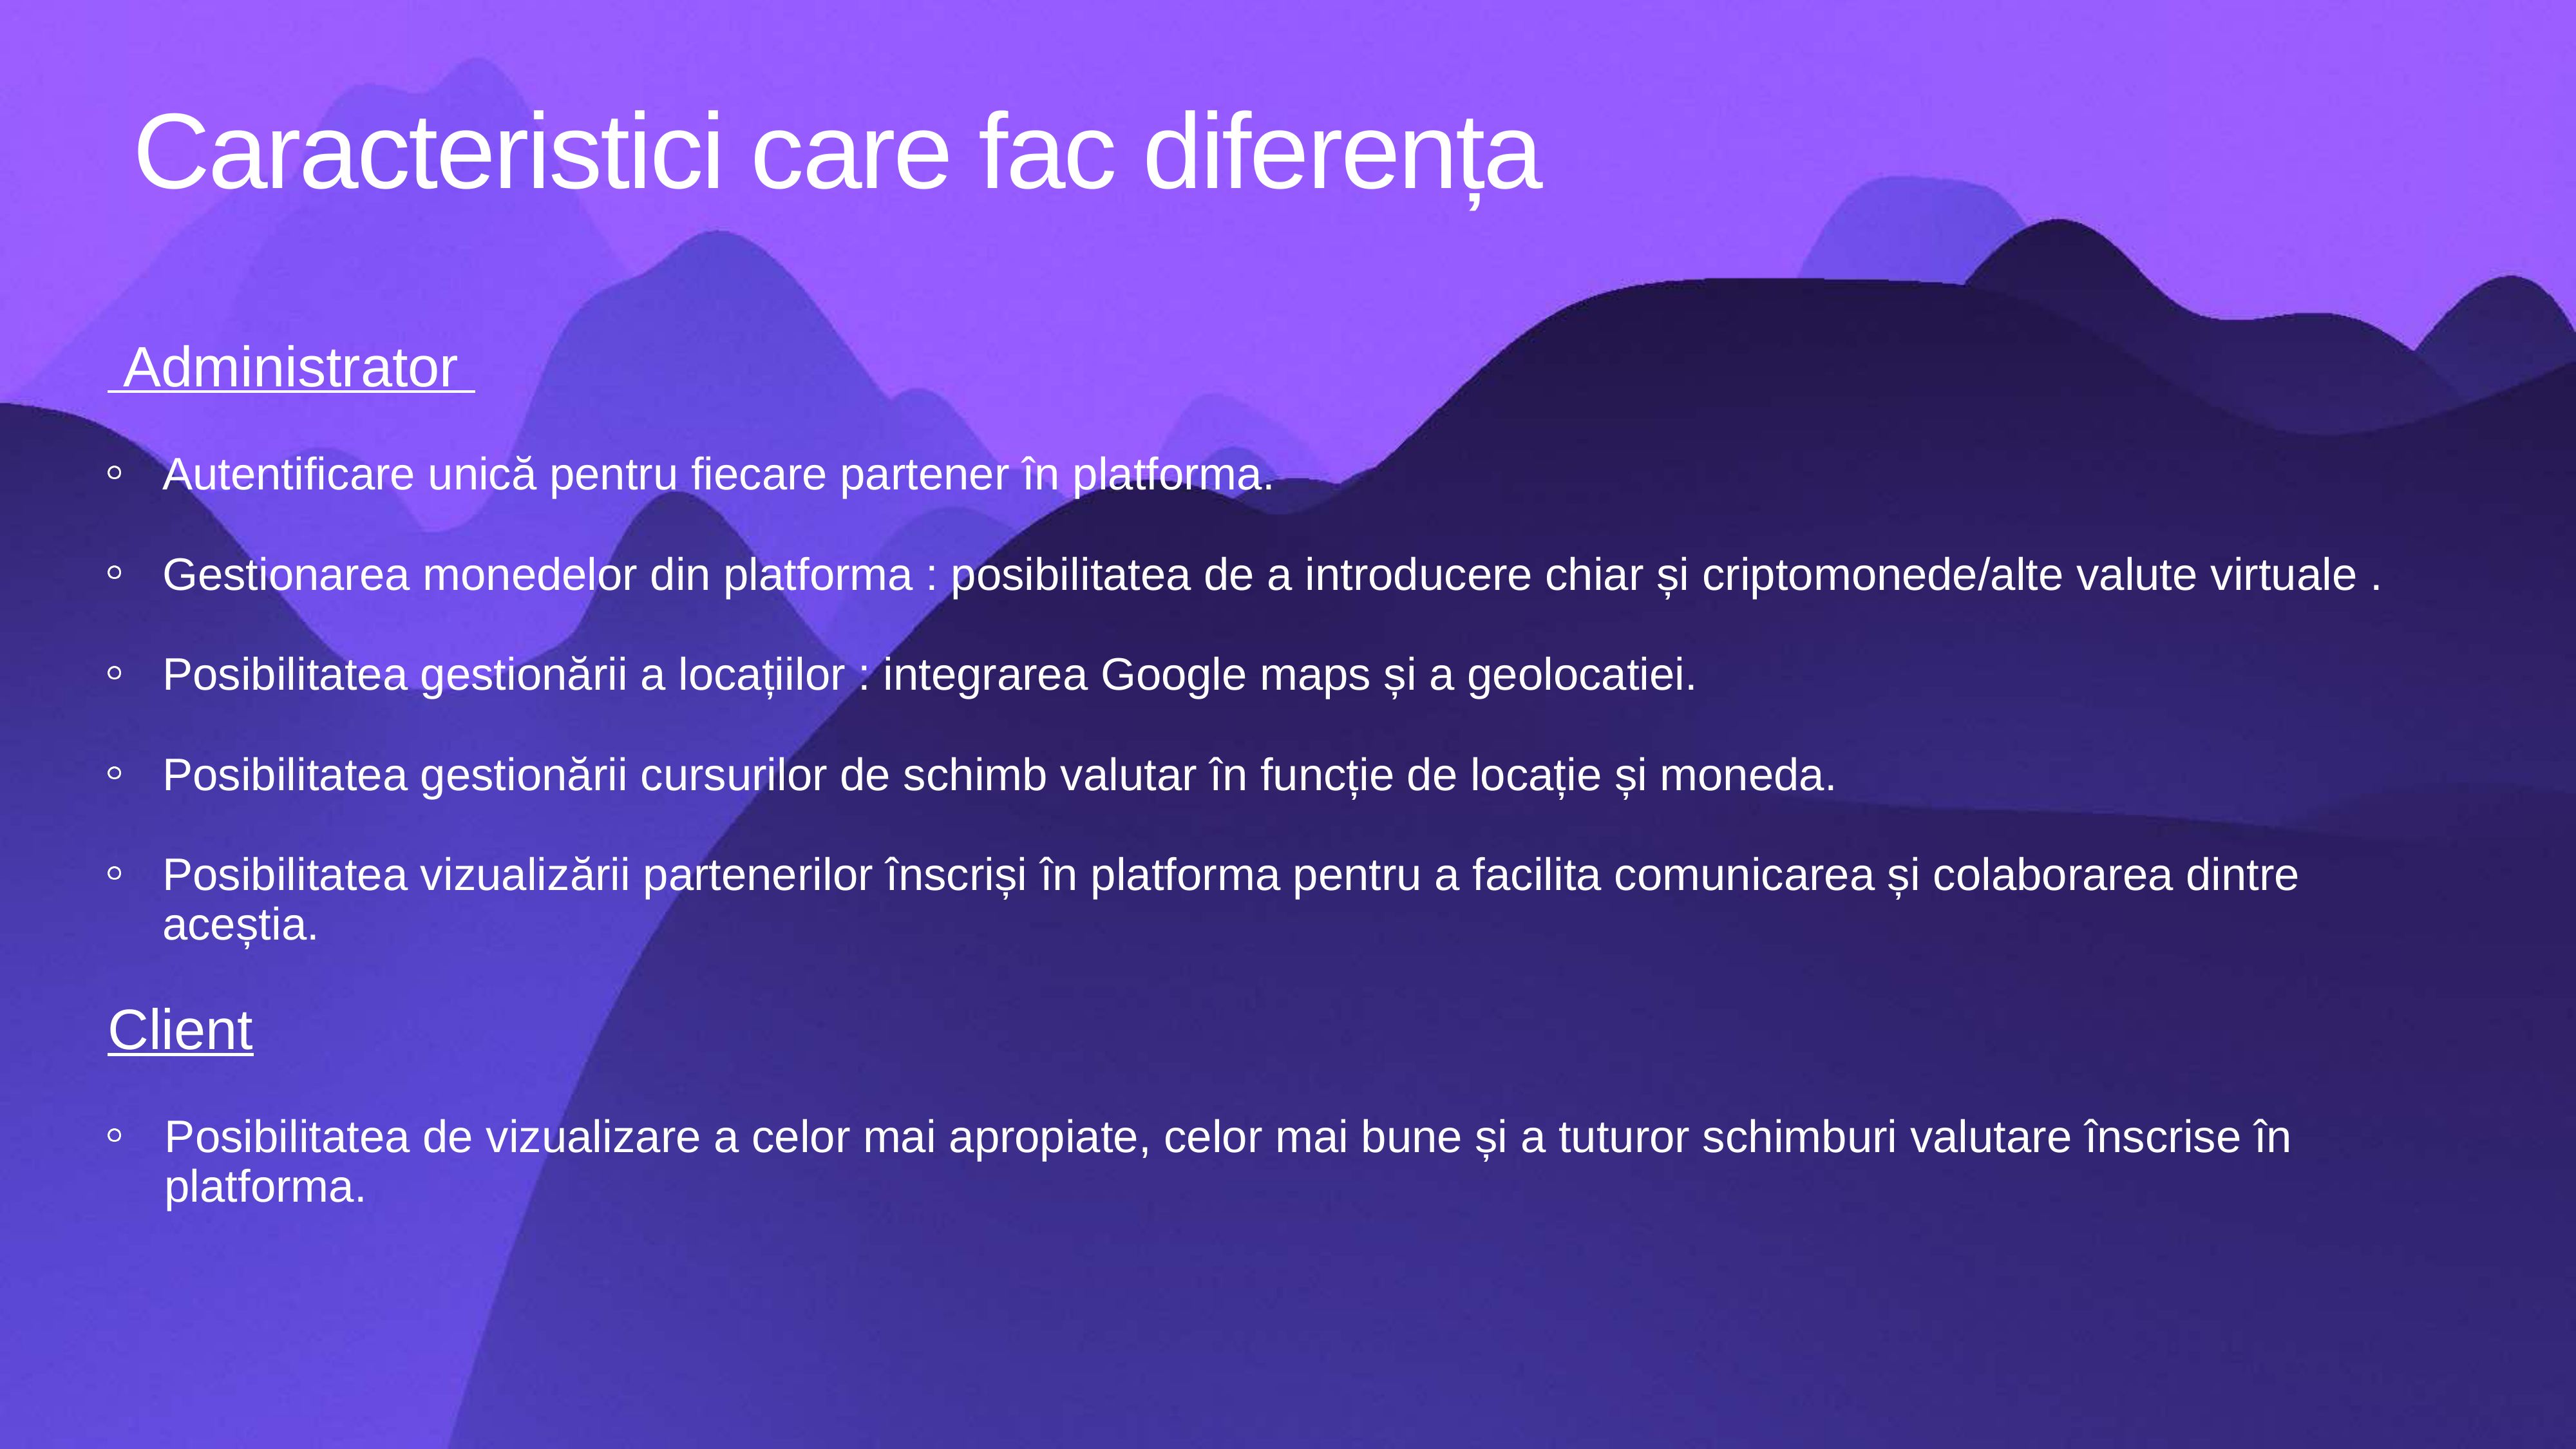

# Caracteristici care fac diferența
 Administrator
Autentificare unică pentru fiecare partener în platforma.
Gestionarea monedelor din platforma : posibilitatea de a introducere chiar și criptomonede/alte valute virtuale .
Posibilitatea gestionării a locațiilor : integrarea Google maps și a geolocatiei.
Posibilitatea gestionării cursurilor de schimb valutar în funcție de locație și moneda.
Posibilitatea vizualizării partenerilor înscriși în platforma pentru a facilita comunicarea și colaborarea dintre aceștia.
Client
Posibilitatea de vizualizare a celor mai apropiate, celor mai bune și a tuturor schimburi valutare înscrise în platforma.